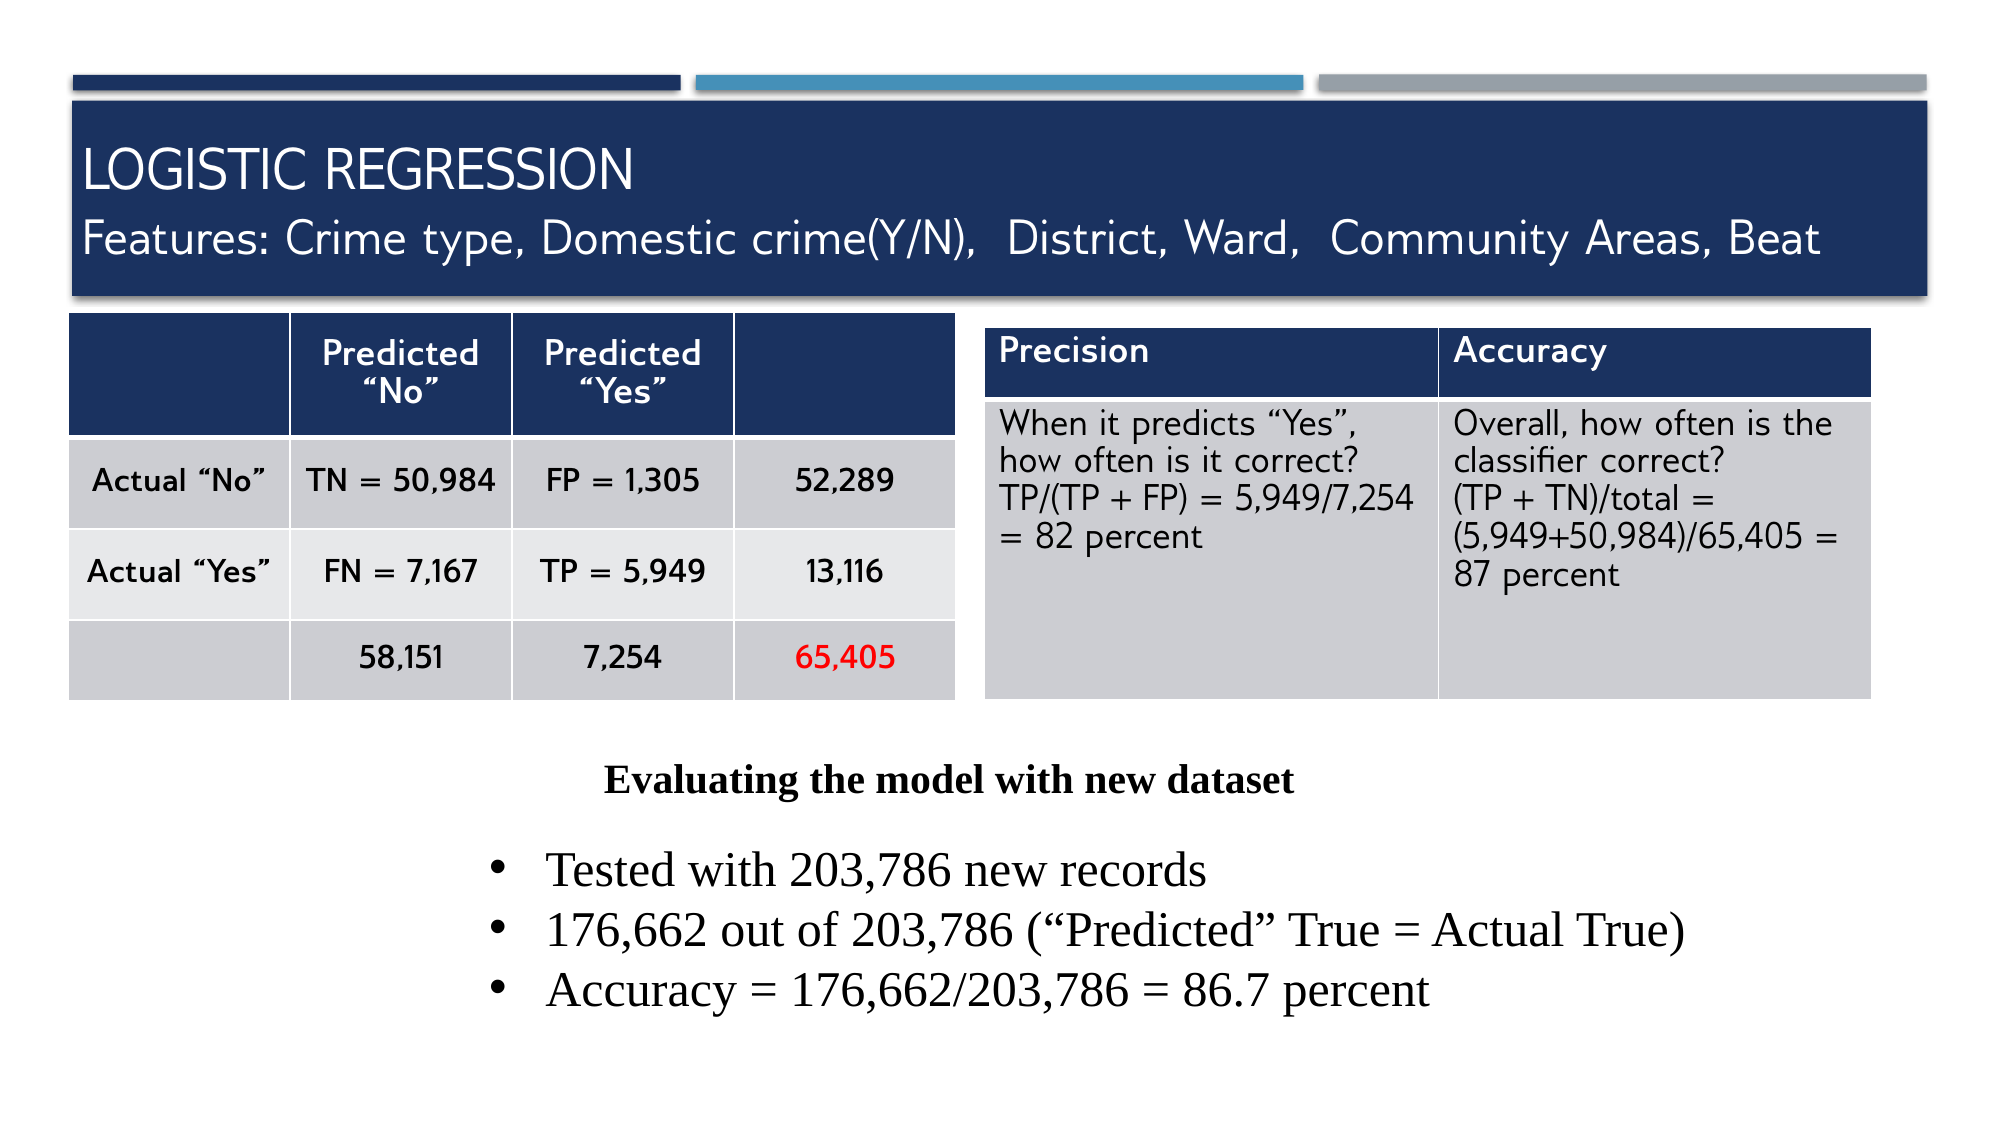

# LOGISTIC REGRESSION
Features: Crime type, Domestic crime(Y/N),  District, Ward,  Community Areas, Beat
|  | Predicted “No” | Predicted “Yes” |  |
| --- | --- | --- | --- |
| Actual “No” | TN = 50,984 | FP = 1,305 | 52,289 |
| Actual “Yes” | FN = 7,167 | TP = 5,949 | 13,116 |
|  | 58,151 | 7,254 | 65,405 |
| Precision | Accuracy |
| --- | --- |
| When it predicts “Yes”, how often is it correct? TP/(TP + FP) = 5,949/7,254 = 82 percent | Overall, how often is the classifier correct? (TP + TN)/total = (5,949+50,984)/65,405 = 87 percent |
Evaluating the model with new dataset
Tested with 203,786 new records
176,662 out of 203,786 (“Predicted” True = Actual True)
Accuracy = 176,662/203,786 = 86.7 percent